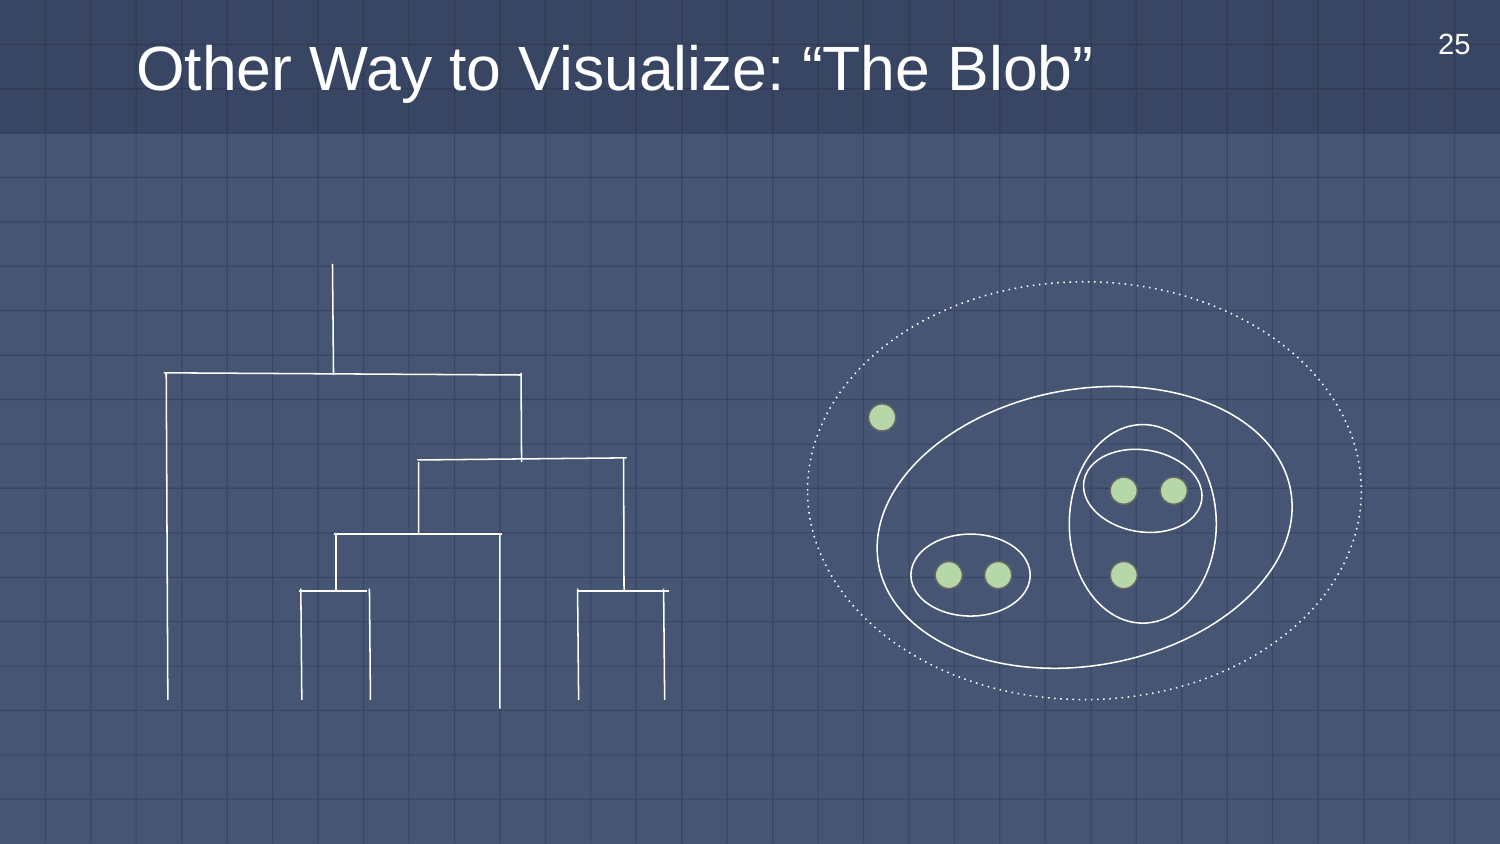

25
# Other Way to Visualize: “The Blob”